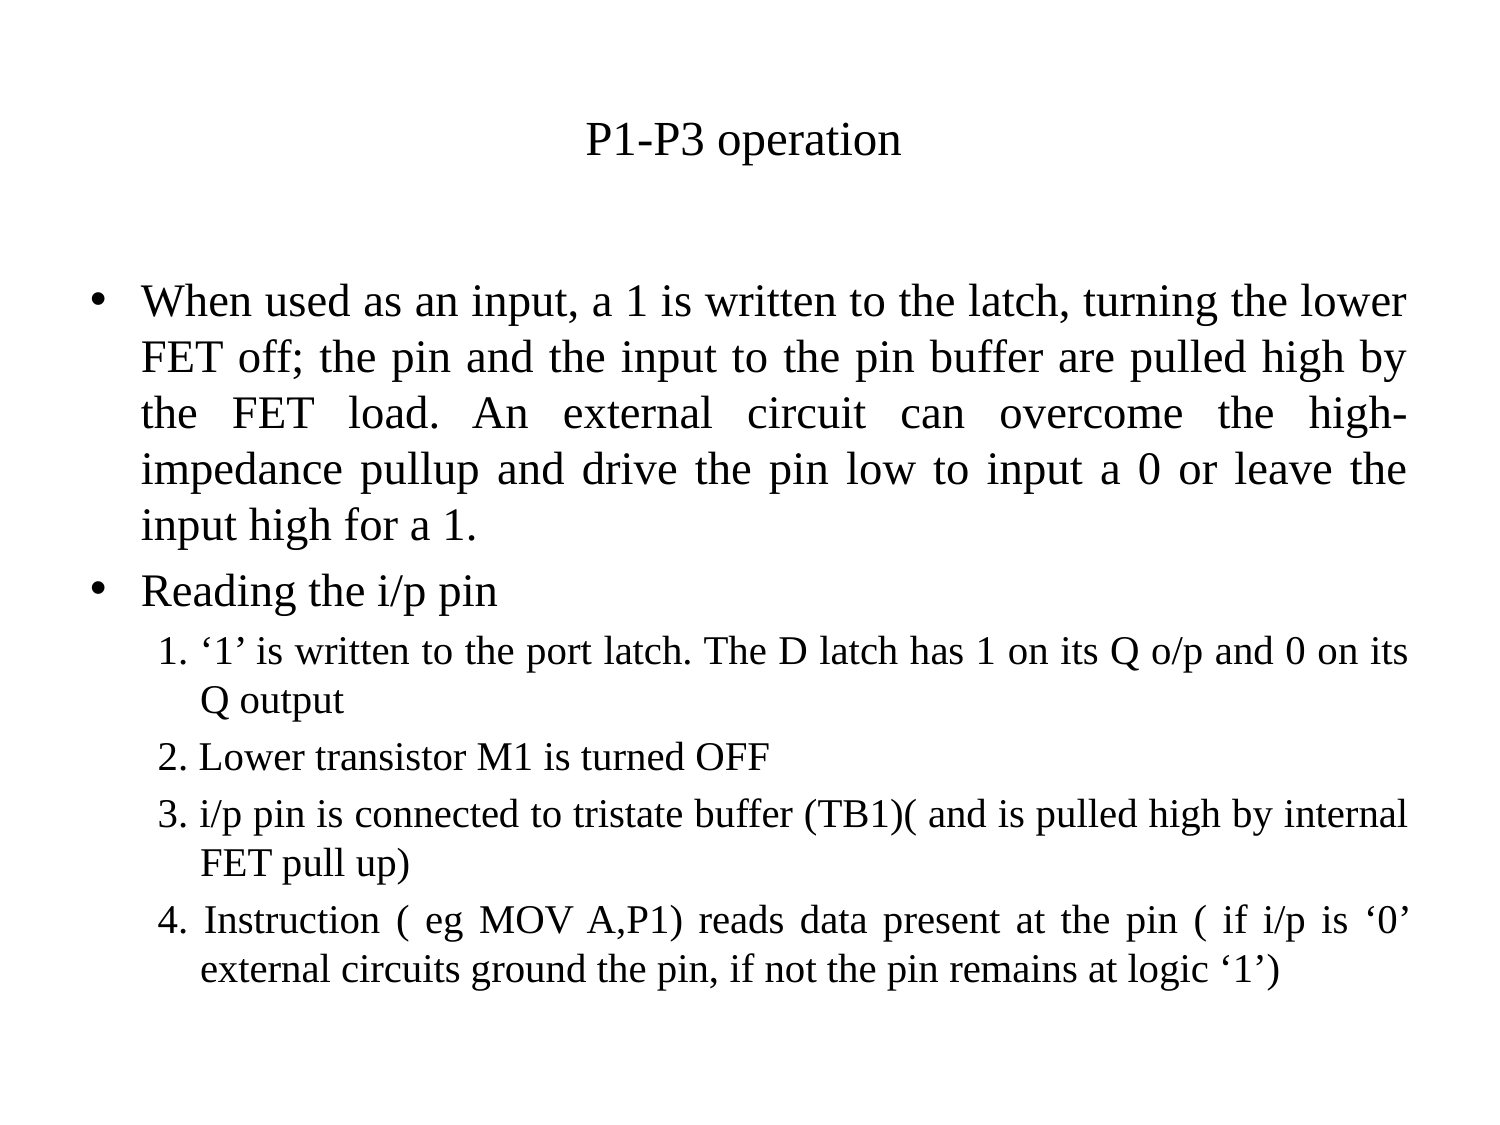

# P1-P3 operation
When used as an input, a 1 is written to the latch, turning the lower FET off; the pin and the input to the pin buffer are pulled high by the FET load. An external circuit can overcome the high-impedance pullup and drive the pin low to input a 0 or leave the input high for a 1.
Reading the i/p pin
1. ‘1’ is written to the port latch. The D latch has 1 on its Q o/p and 0 on its Q output
2. Lower transistor M1 is turned OFF
3. i/p pin is connected to tristate buffer (TB1)( and is pulled high by internal FET pull up)
4. Instruction ( eg MOV A,P1) reads data present at the pin ( if i/p is ‘0’ external circuits ground the pin, if not the pin remains at logic ‘1’)